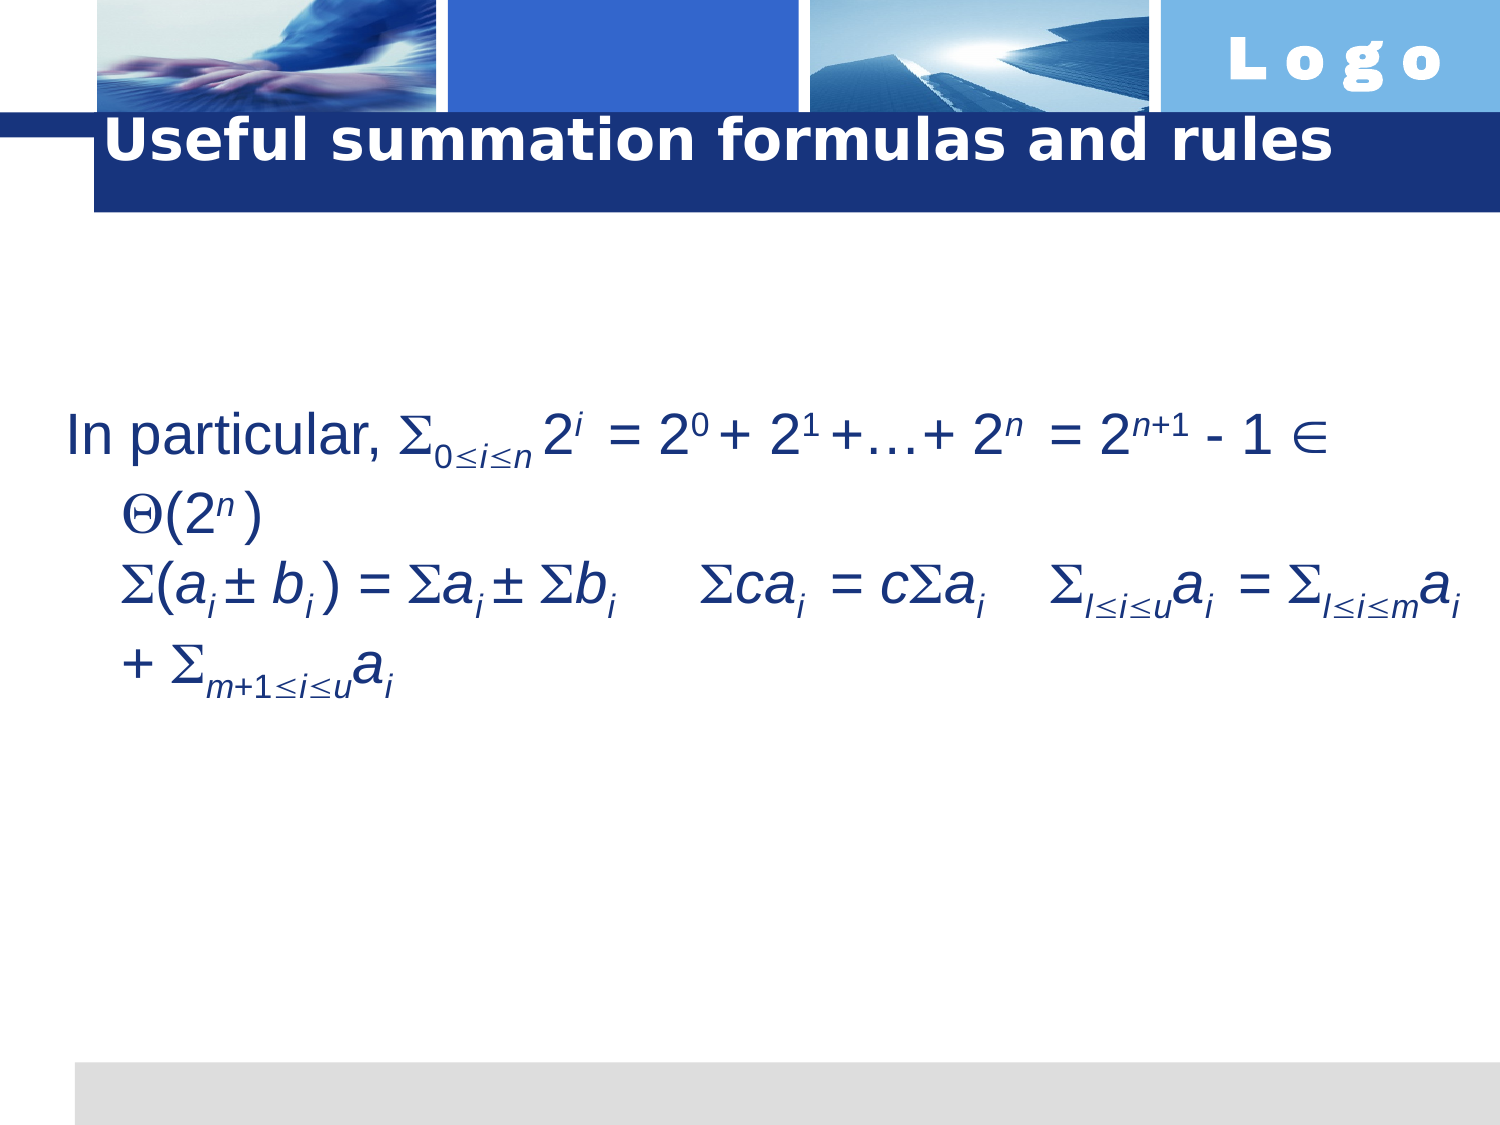

# Useful summation formulas and rules

In particular, Σ0≤i≤n 2i  = 20 + 21 +…+ 2n  = 2n+1 - 1 ∈ Θ(2n )
Σ(ai ± bi ) = Σai ± Σbi         Σcai  = cΣai       Σl≤i≤uai  = Σl≤i≤mai + Σm+1≤i≤uai